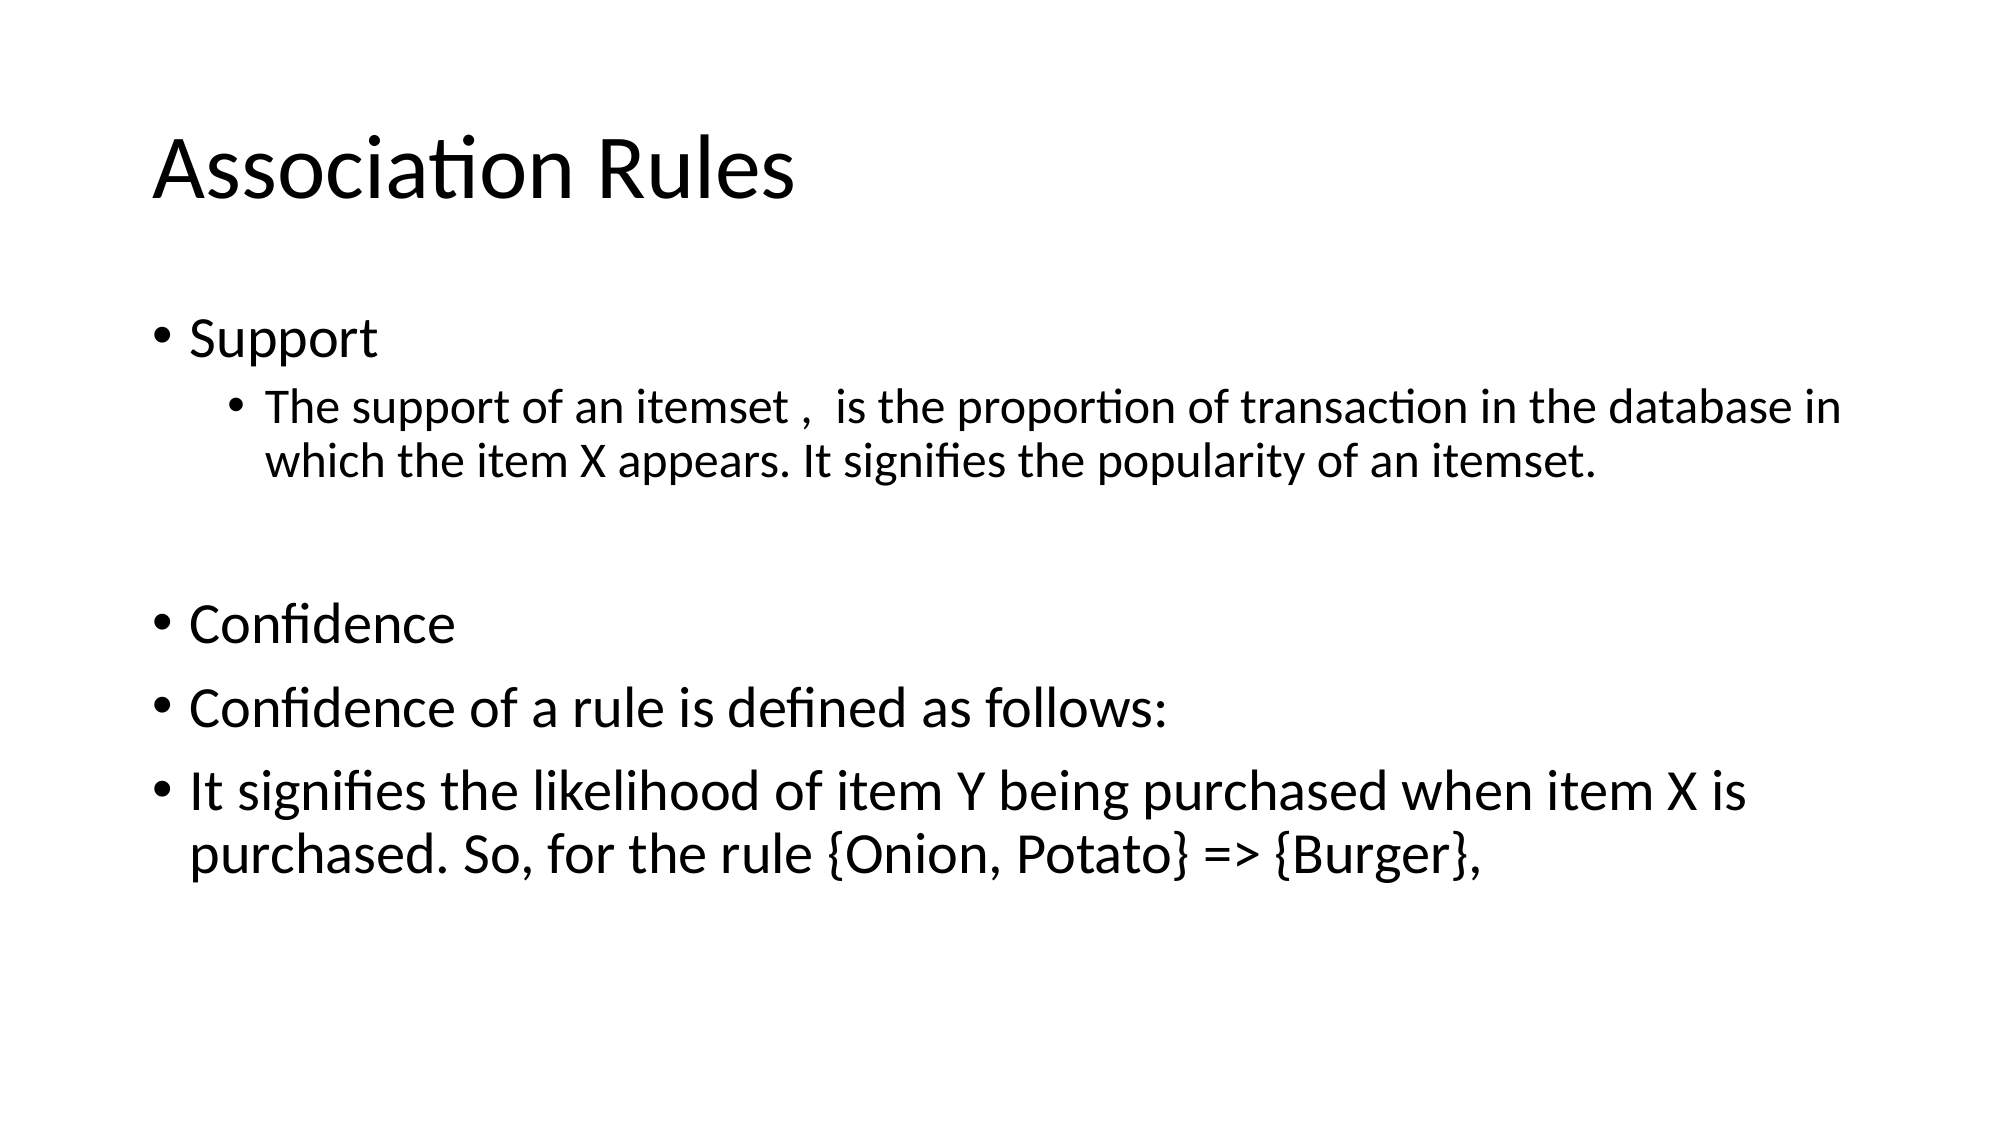

# Association Rules
Support
The support of an itemset ,  is the proportion of transaction in the database in which the item X appears. It signifies the popularity of an itemset.

Confidence
Confidence of a rule is defined as follows:
It signifies the likelihood of item Y being purchased when item X is purchased. So, for the rule {Onion, Potato} => {Burger},